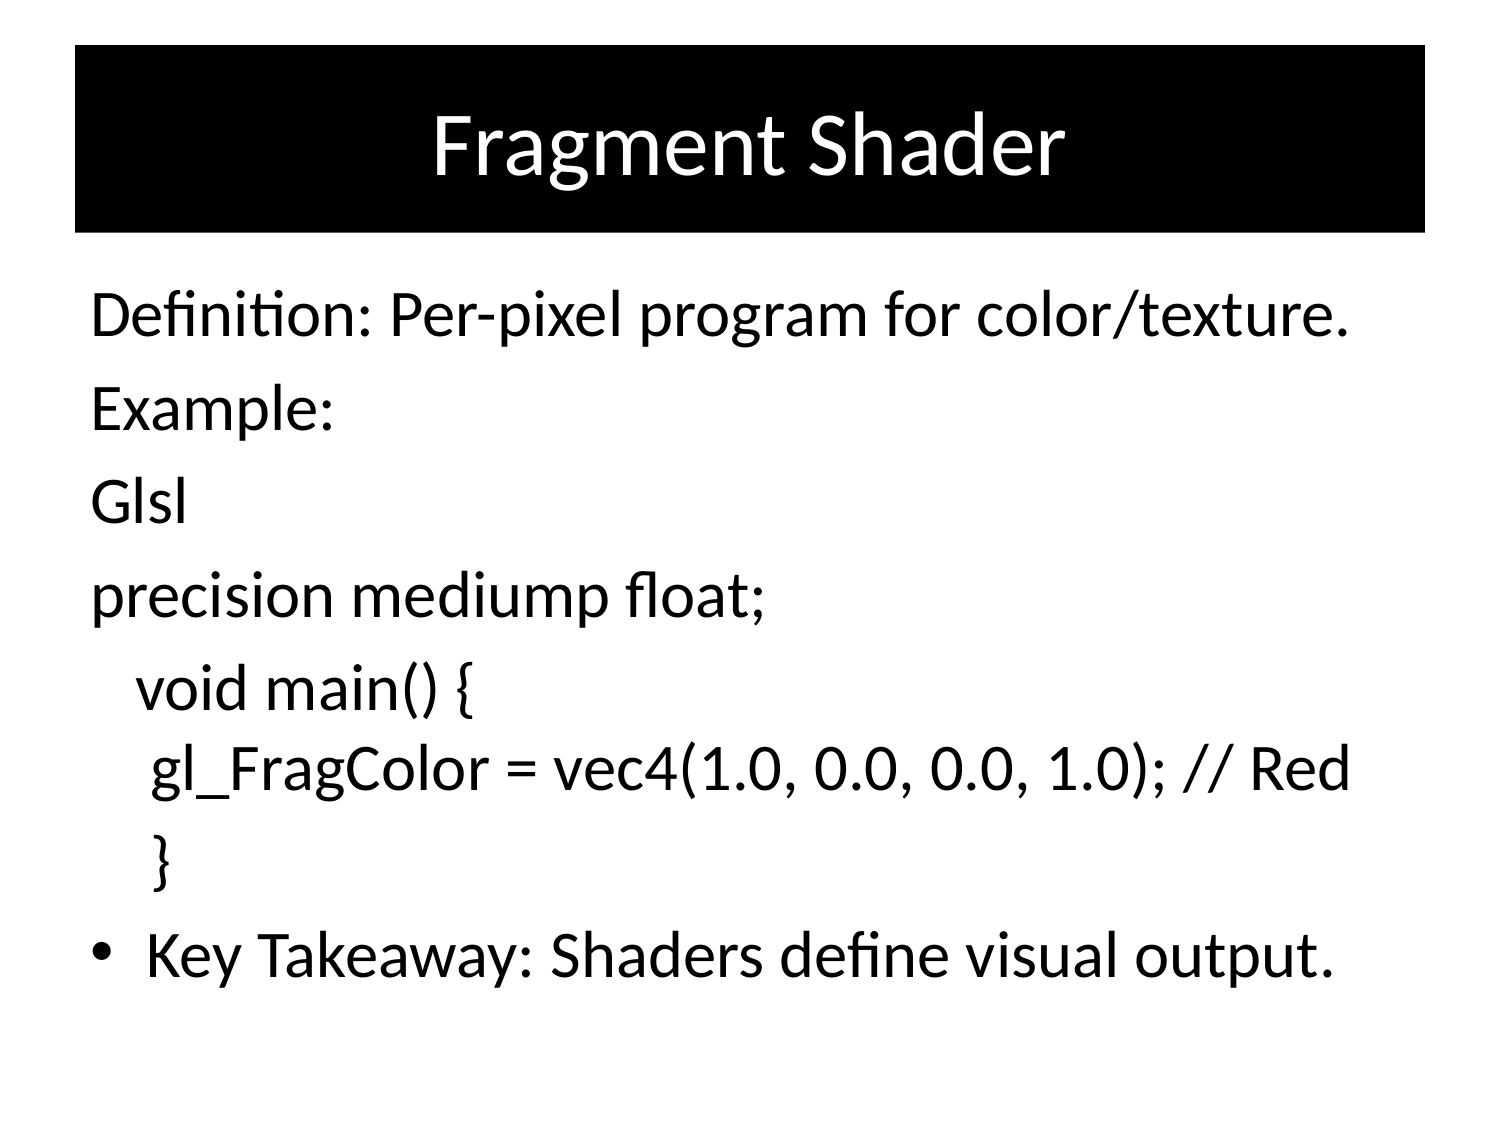

# Fragment Shader
Definition: Per-pixel program for color/texture.
Example:
Glsl
precision mediump float;
   void main() {
    gl_FragColor = vec4(1.0, 0.0, 0.0, 1.0); // Red
    }
Key Takeaway: Shaders define visual output.